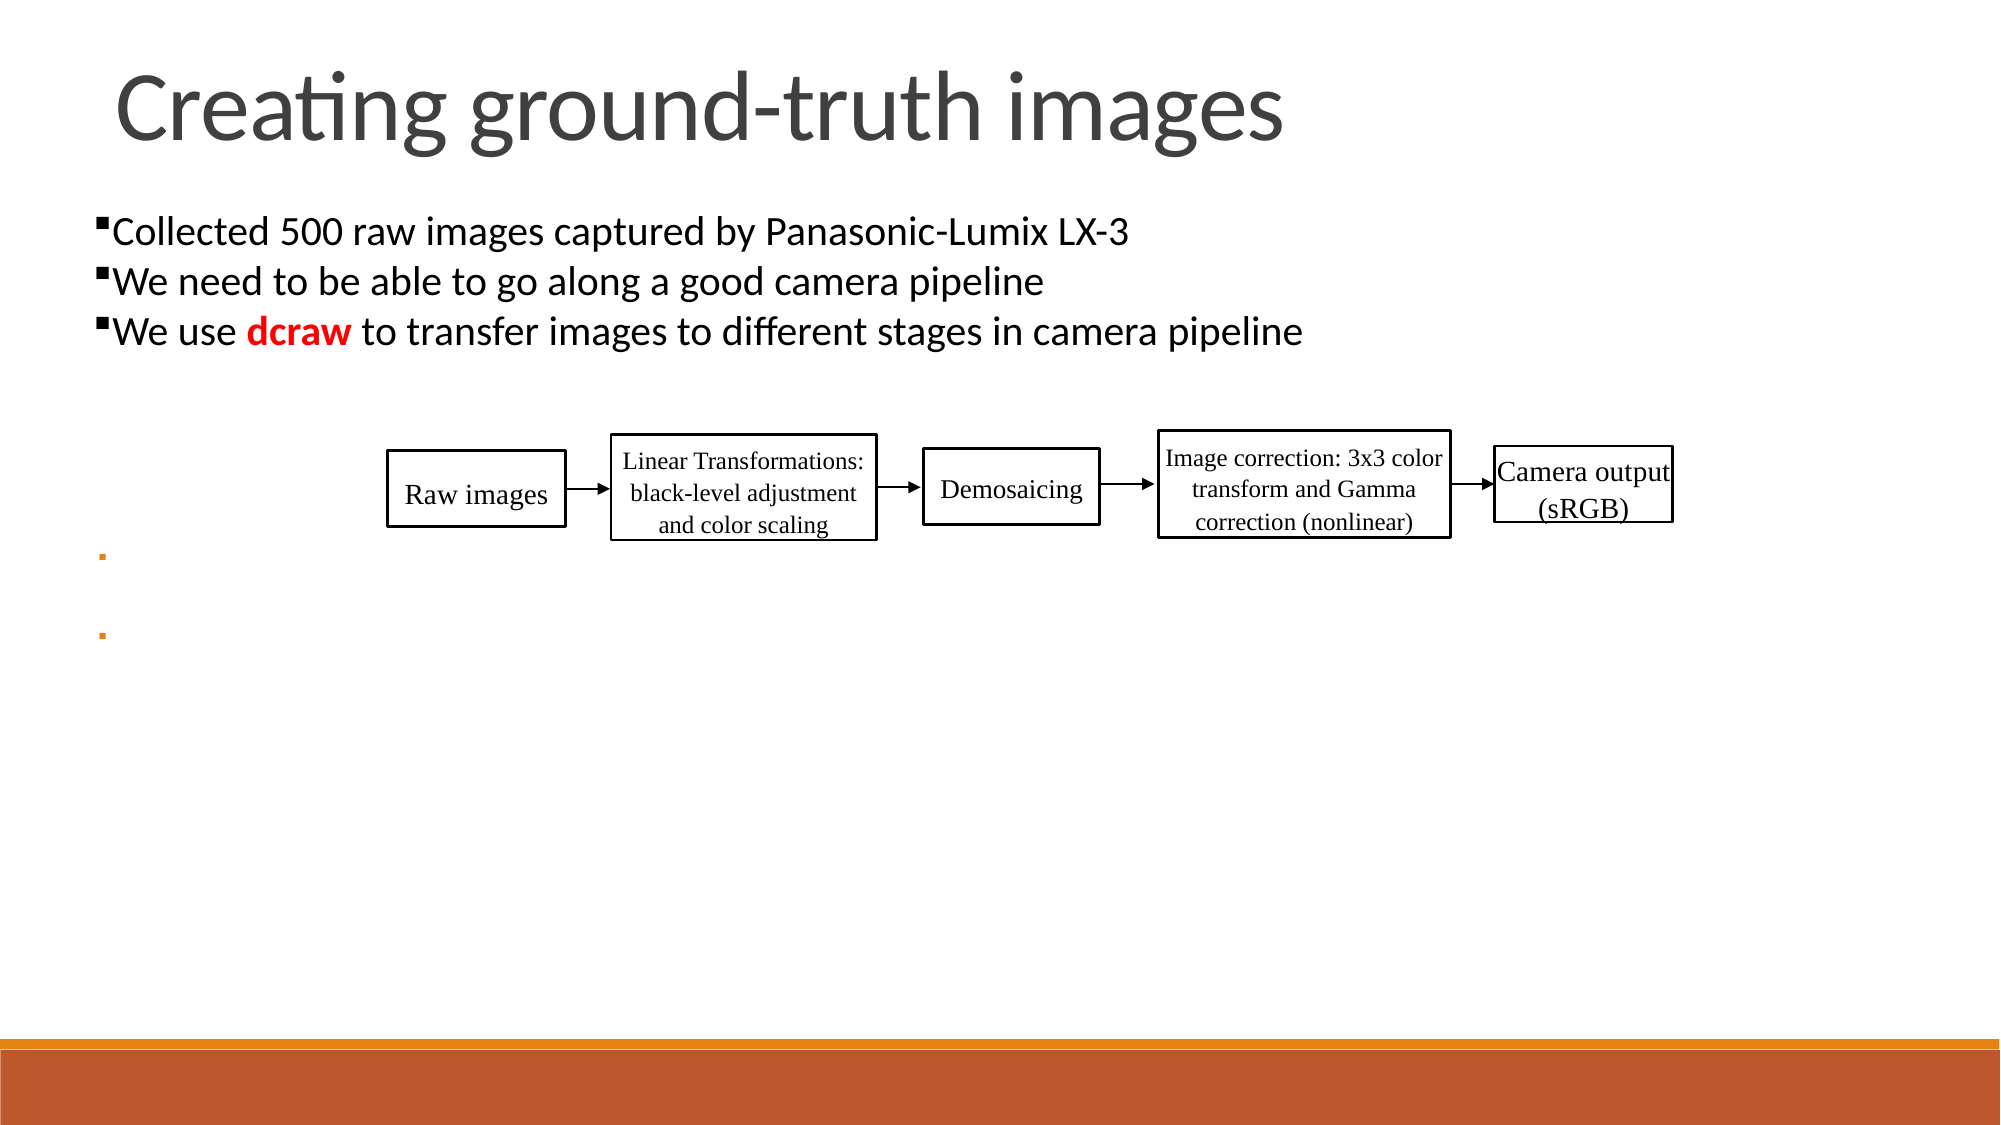

Creating ground-truth images
Collected 500 raw images captured by Panasonic-Lumix LX-3
We need to be able to go along a good camera pipeline
We use dcraw to transfer images to different stages in camera pipeline

Image correction: 3x3 color transform and Gamma correction (nonlinear)
Linear Transformations:
black-level adjustment and color scaling
Camera output (sRGB)
Demosaicing
Raw images